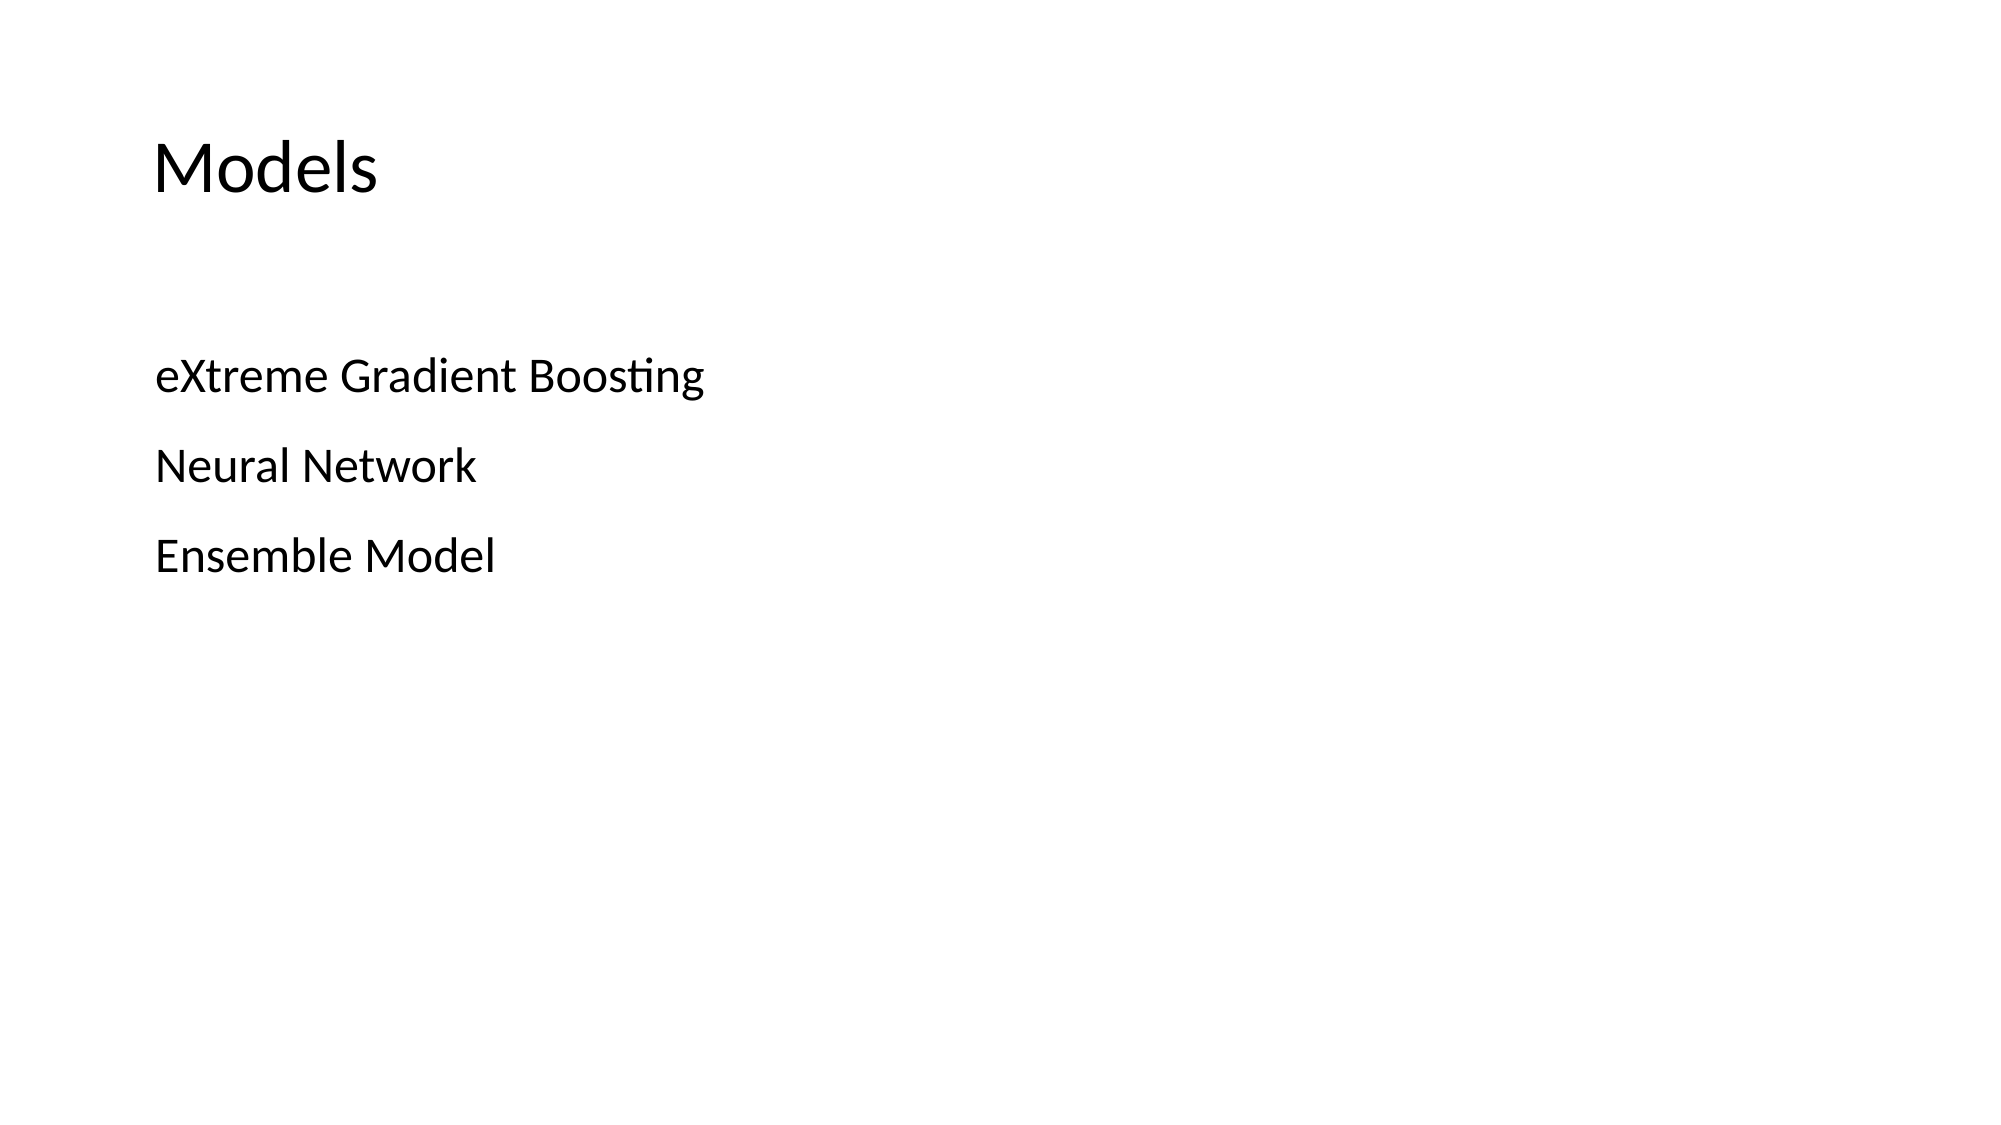

# Models
eXtreme Gradient Boosting
Neural Network
Ensemble Model